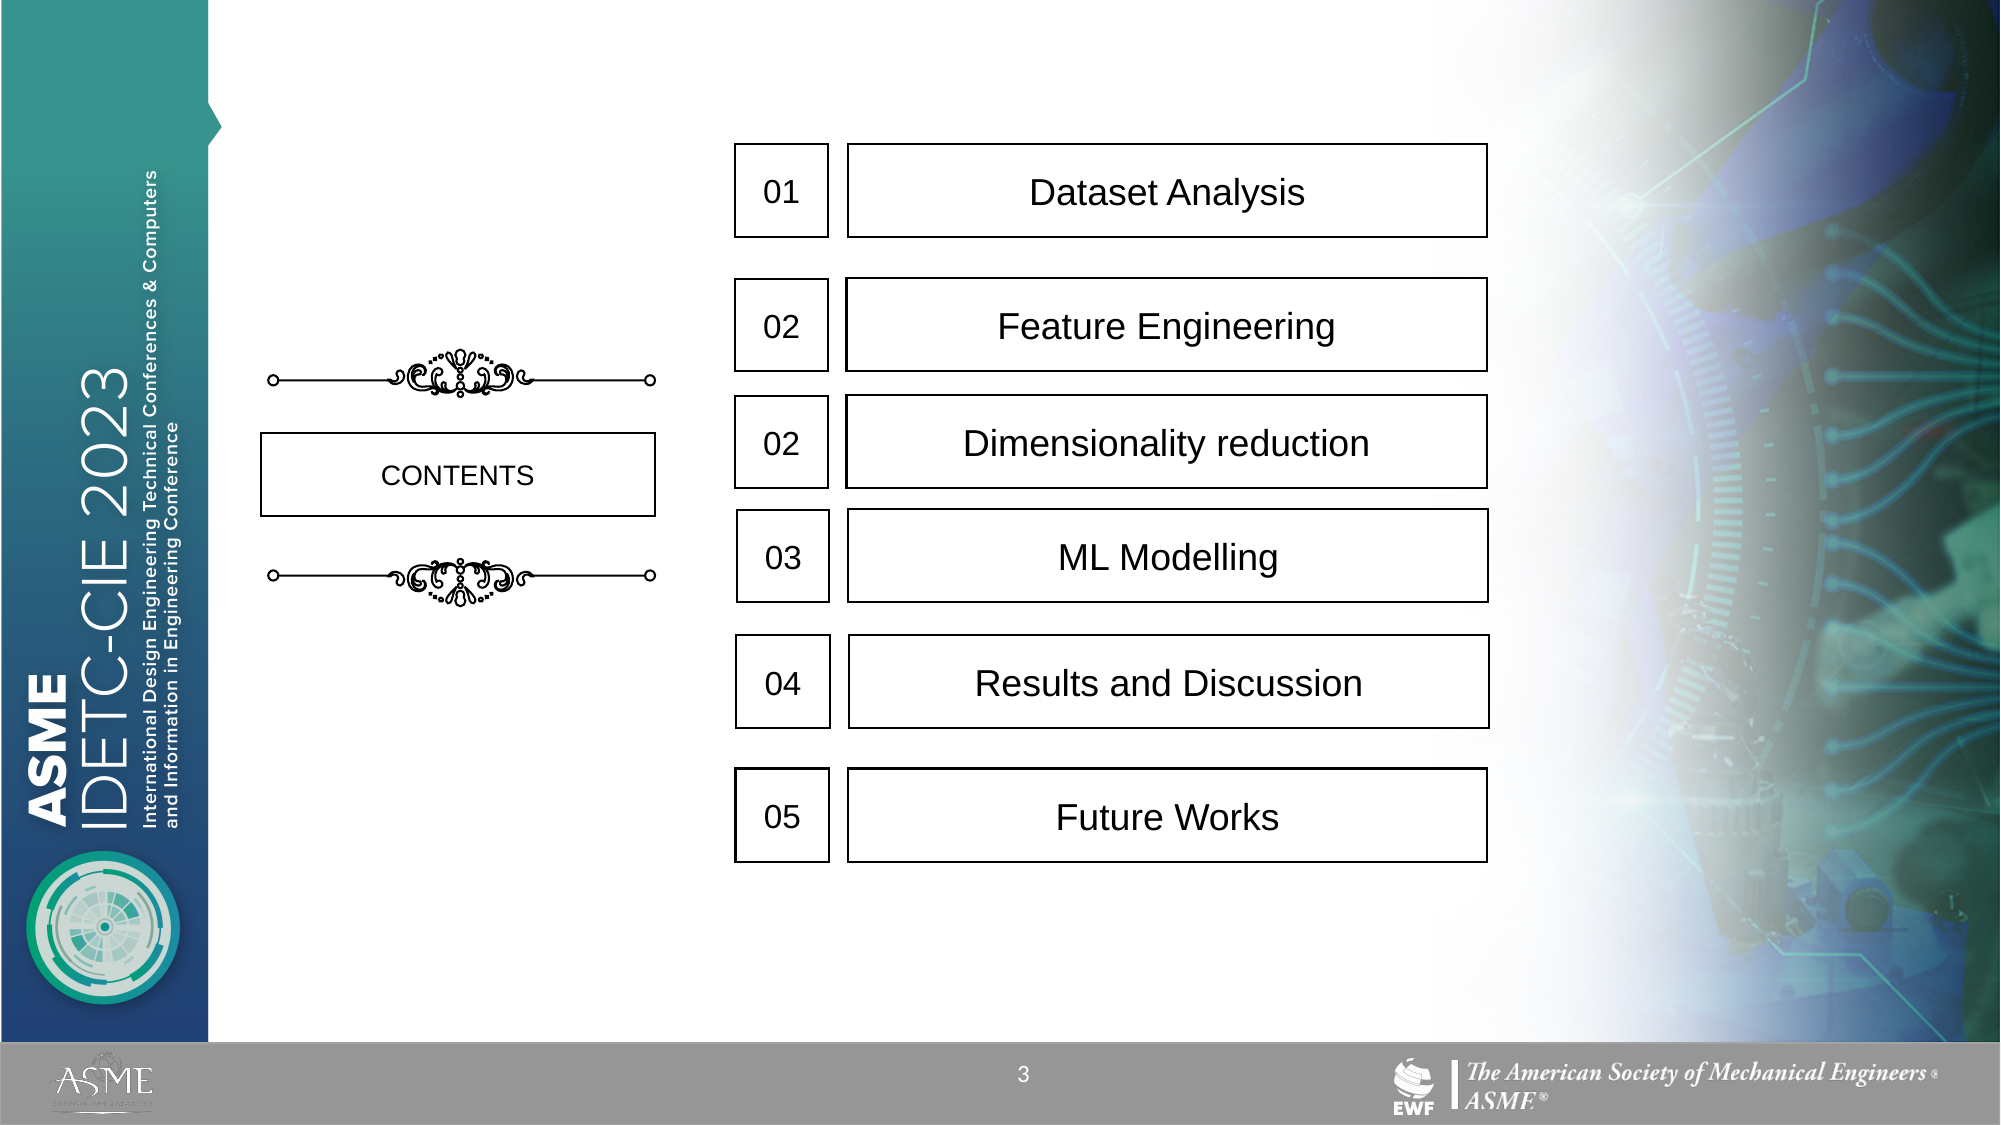

01
Dataset Analysis
Feature Engineering
02

Dimensionality reduction
02
CONTENTS
ML Modelling
03

Results and Discussion
04
05
Future Works
3